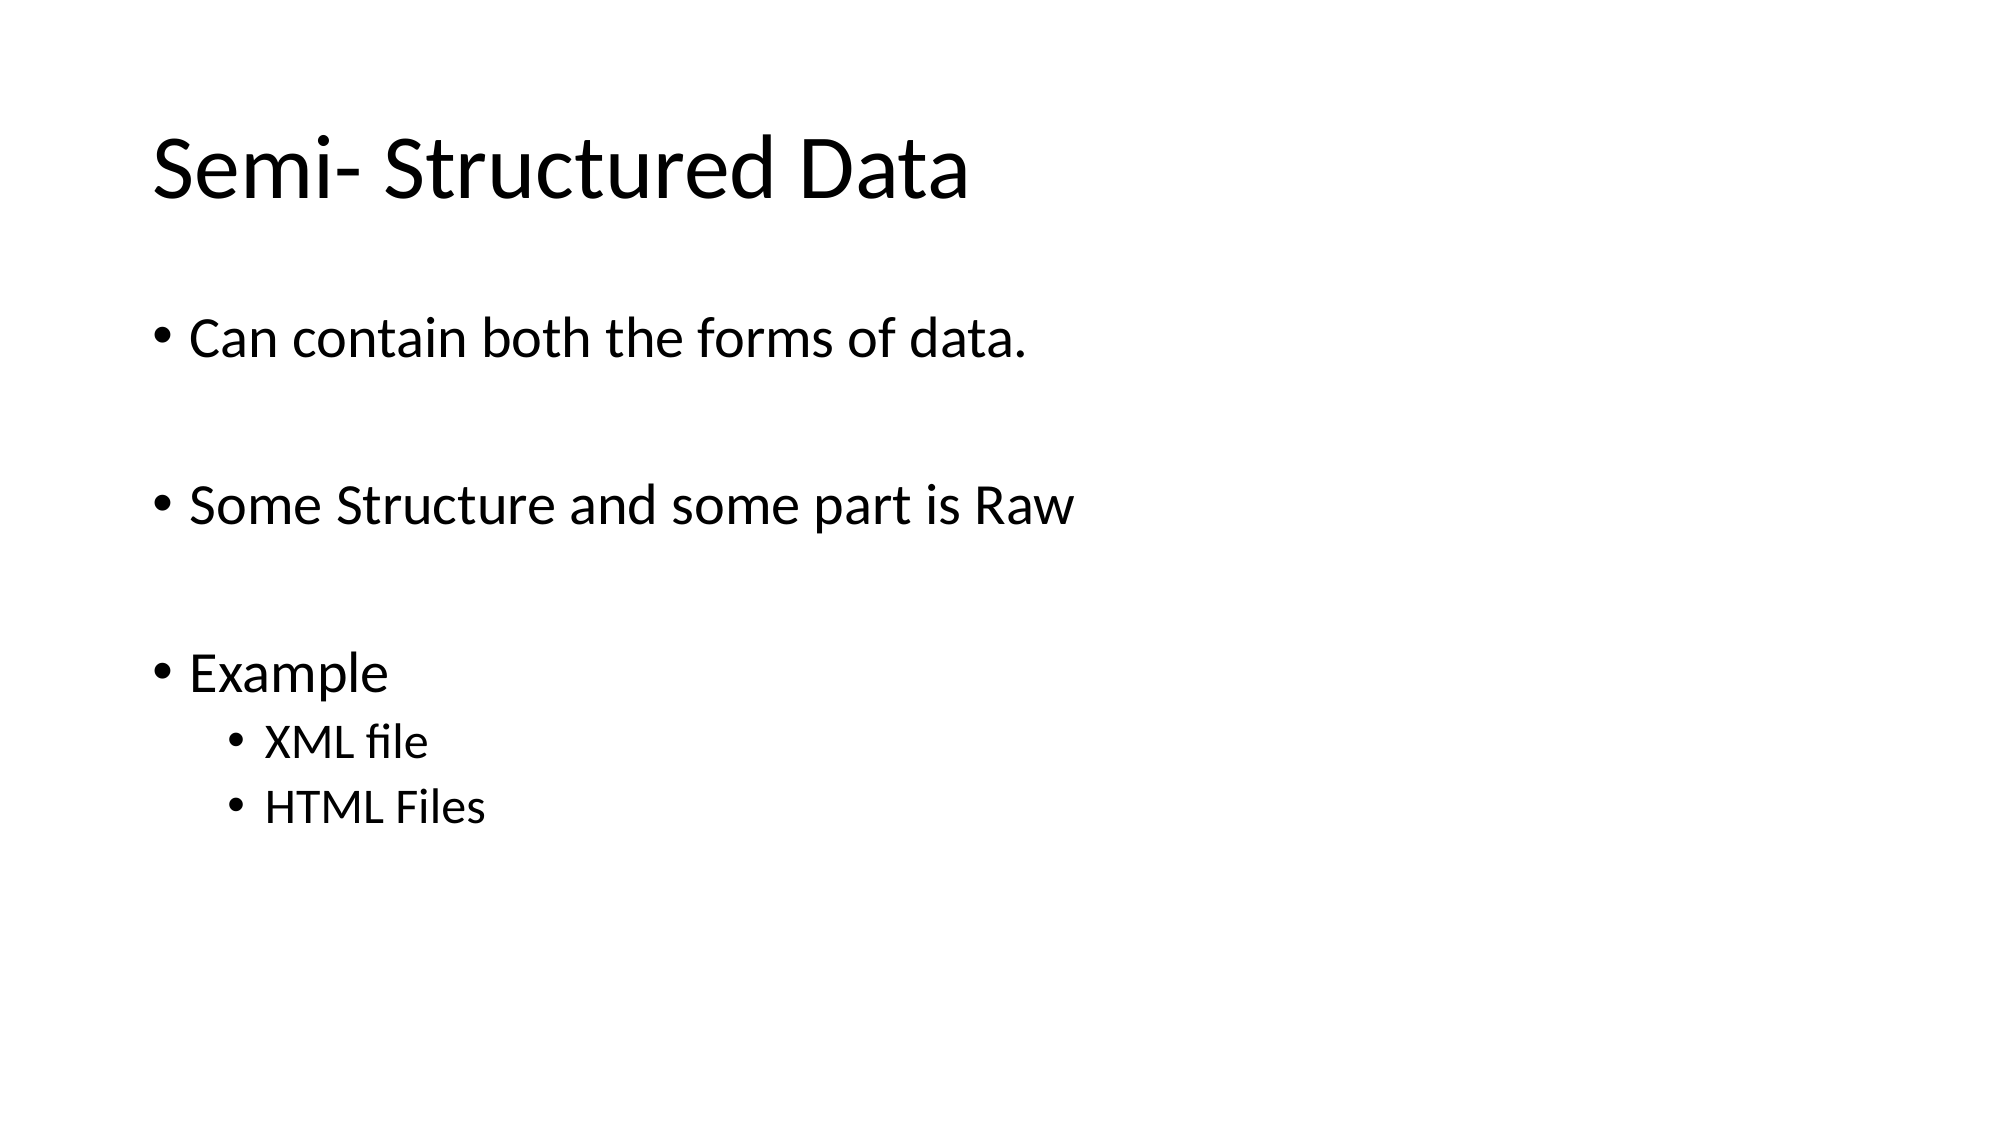

# Semi- Structured Data
Can contain both the forms of data.

Some Structure and some part is Raw

Example
XML file
HTML Files